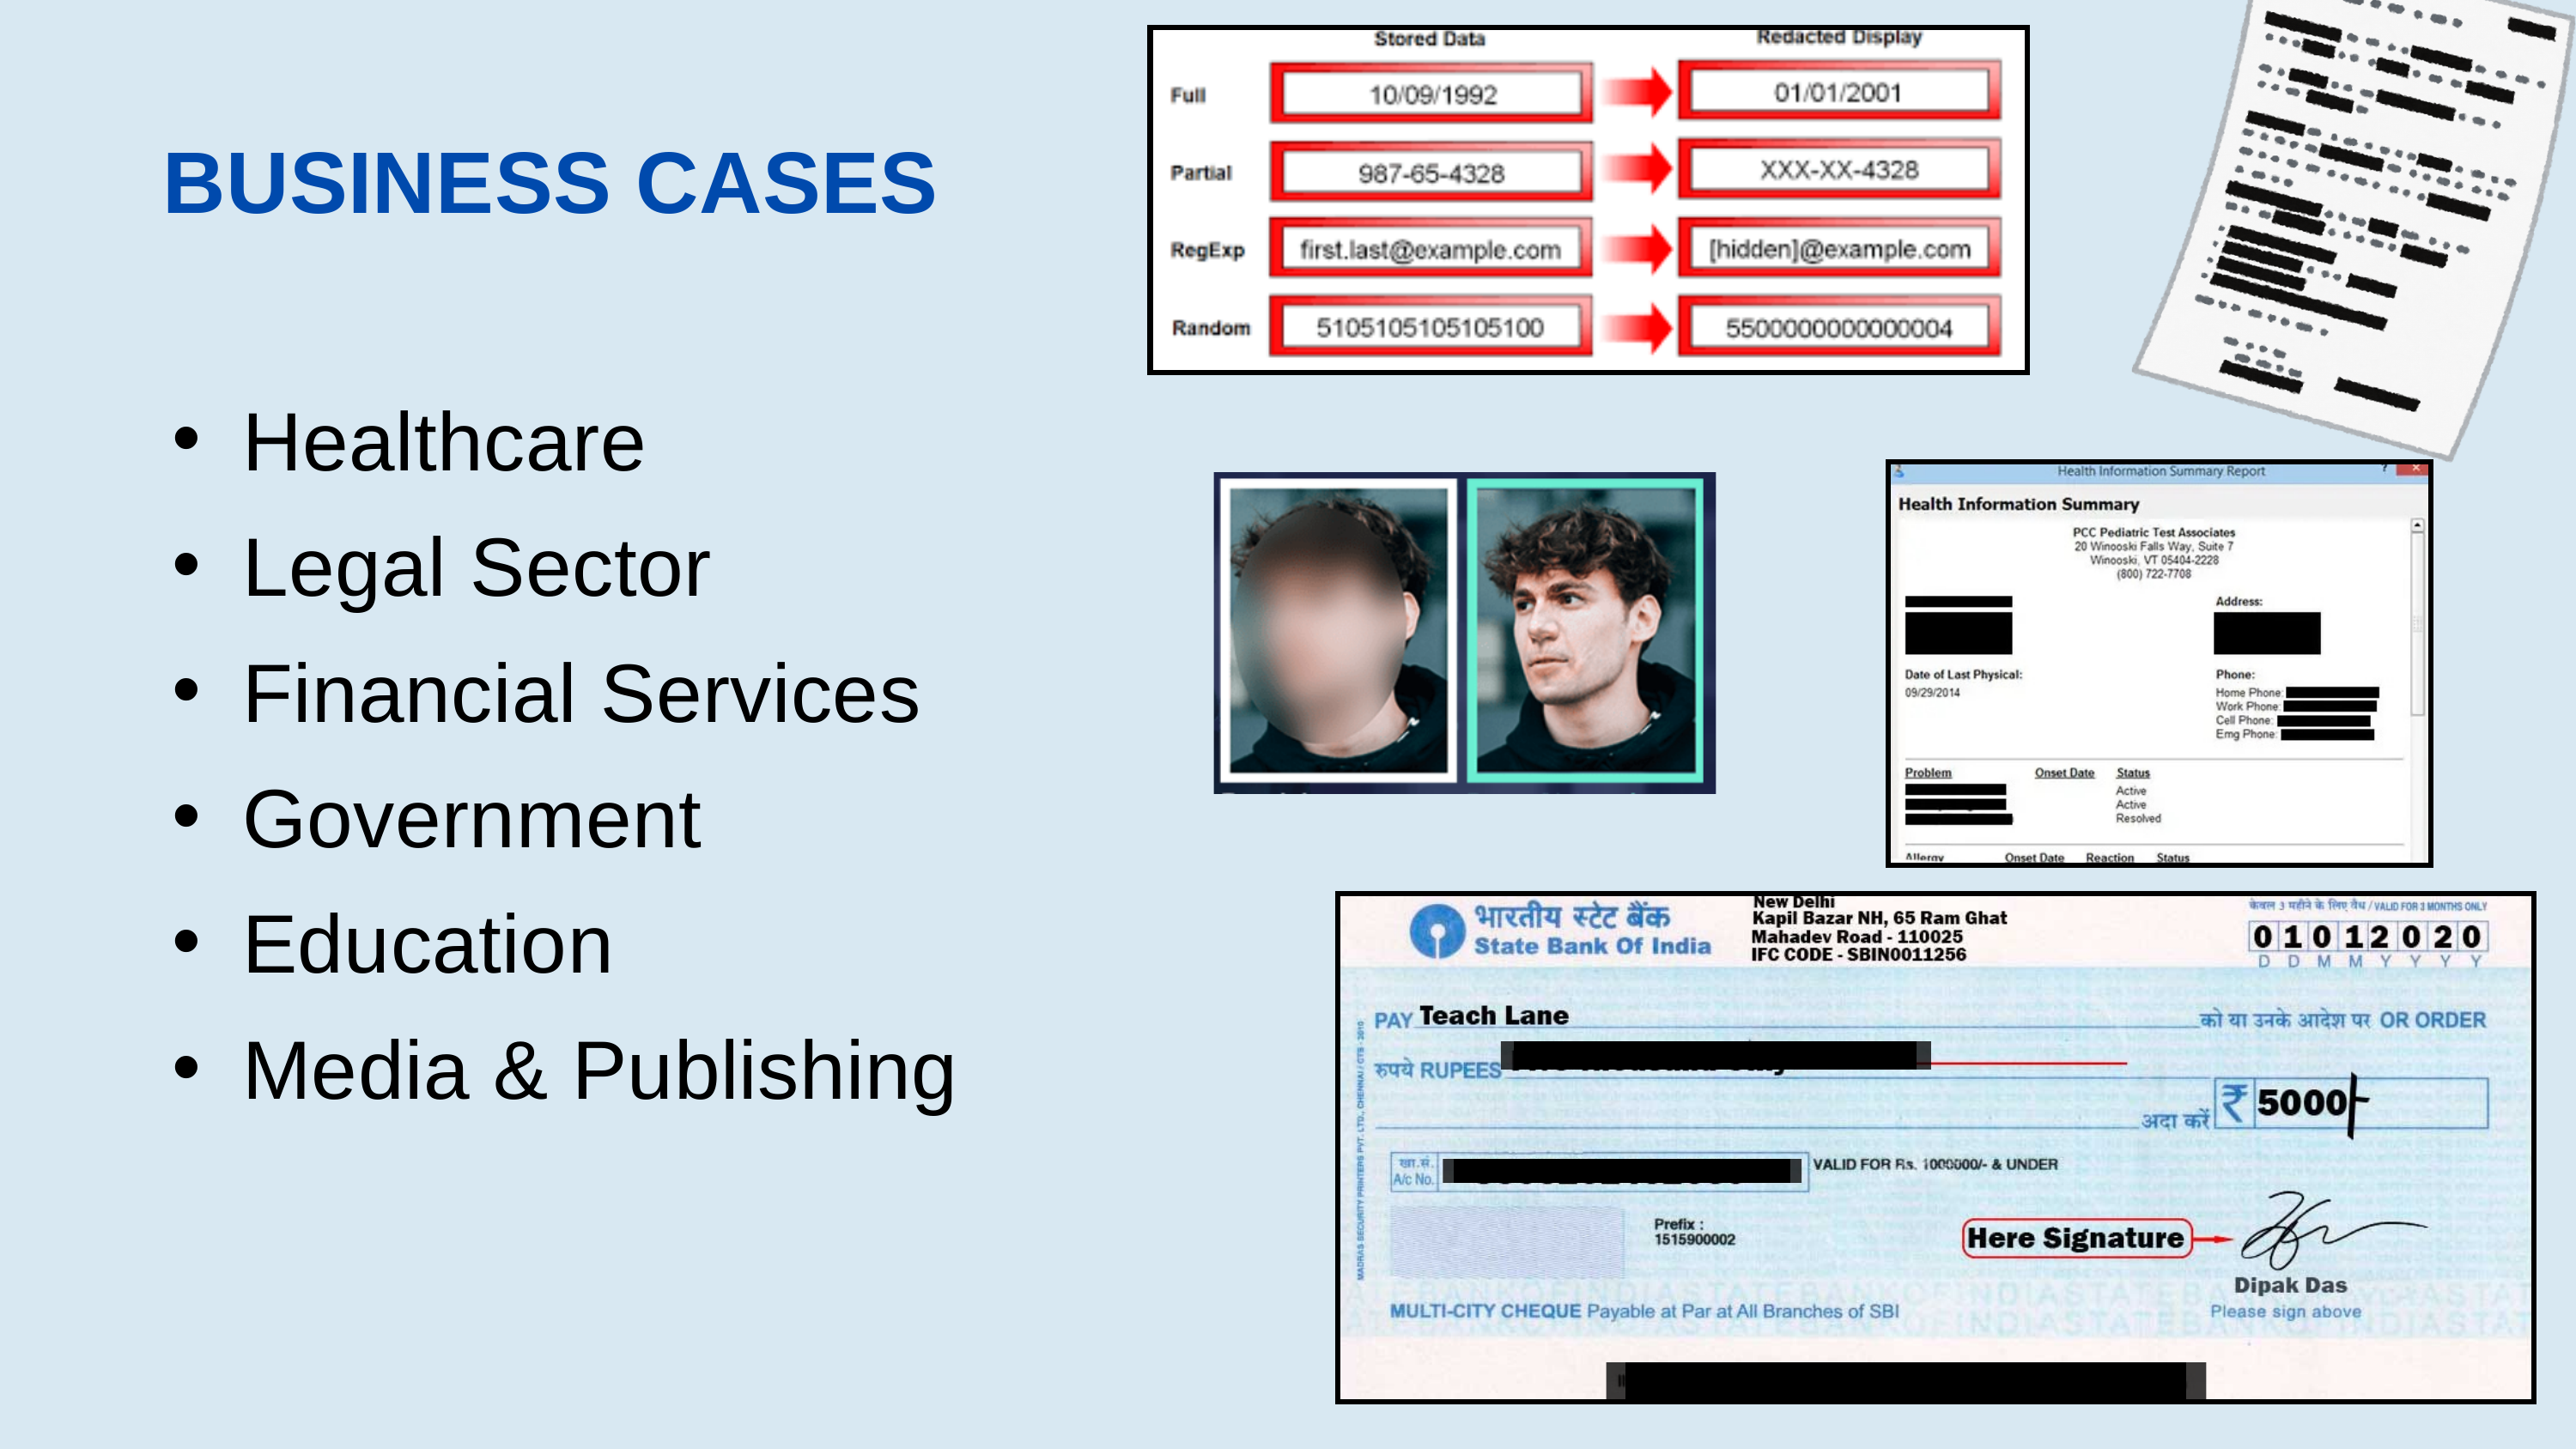

BUSINESS CASES
Healthcare
Legal Sector
Financial Services
Government
Education
Media & Publishing